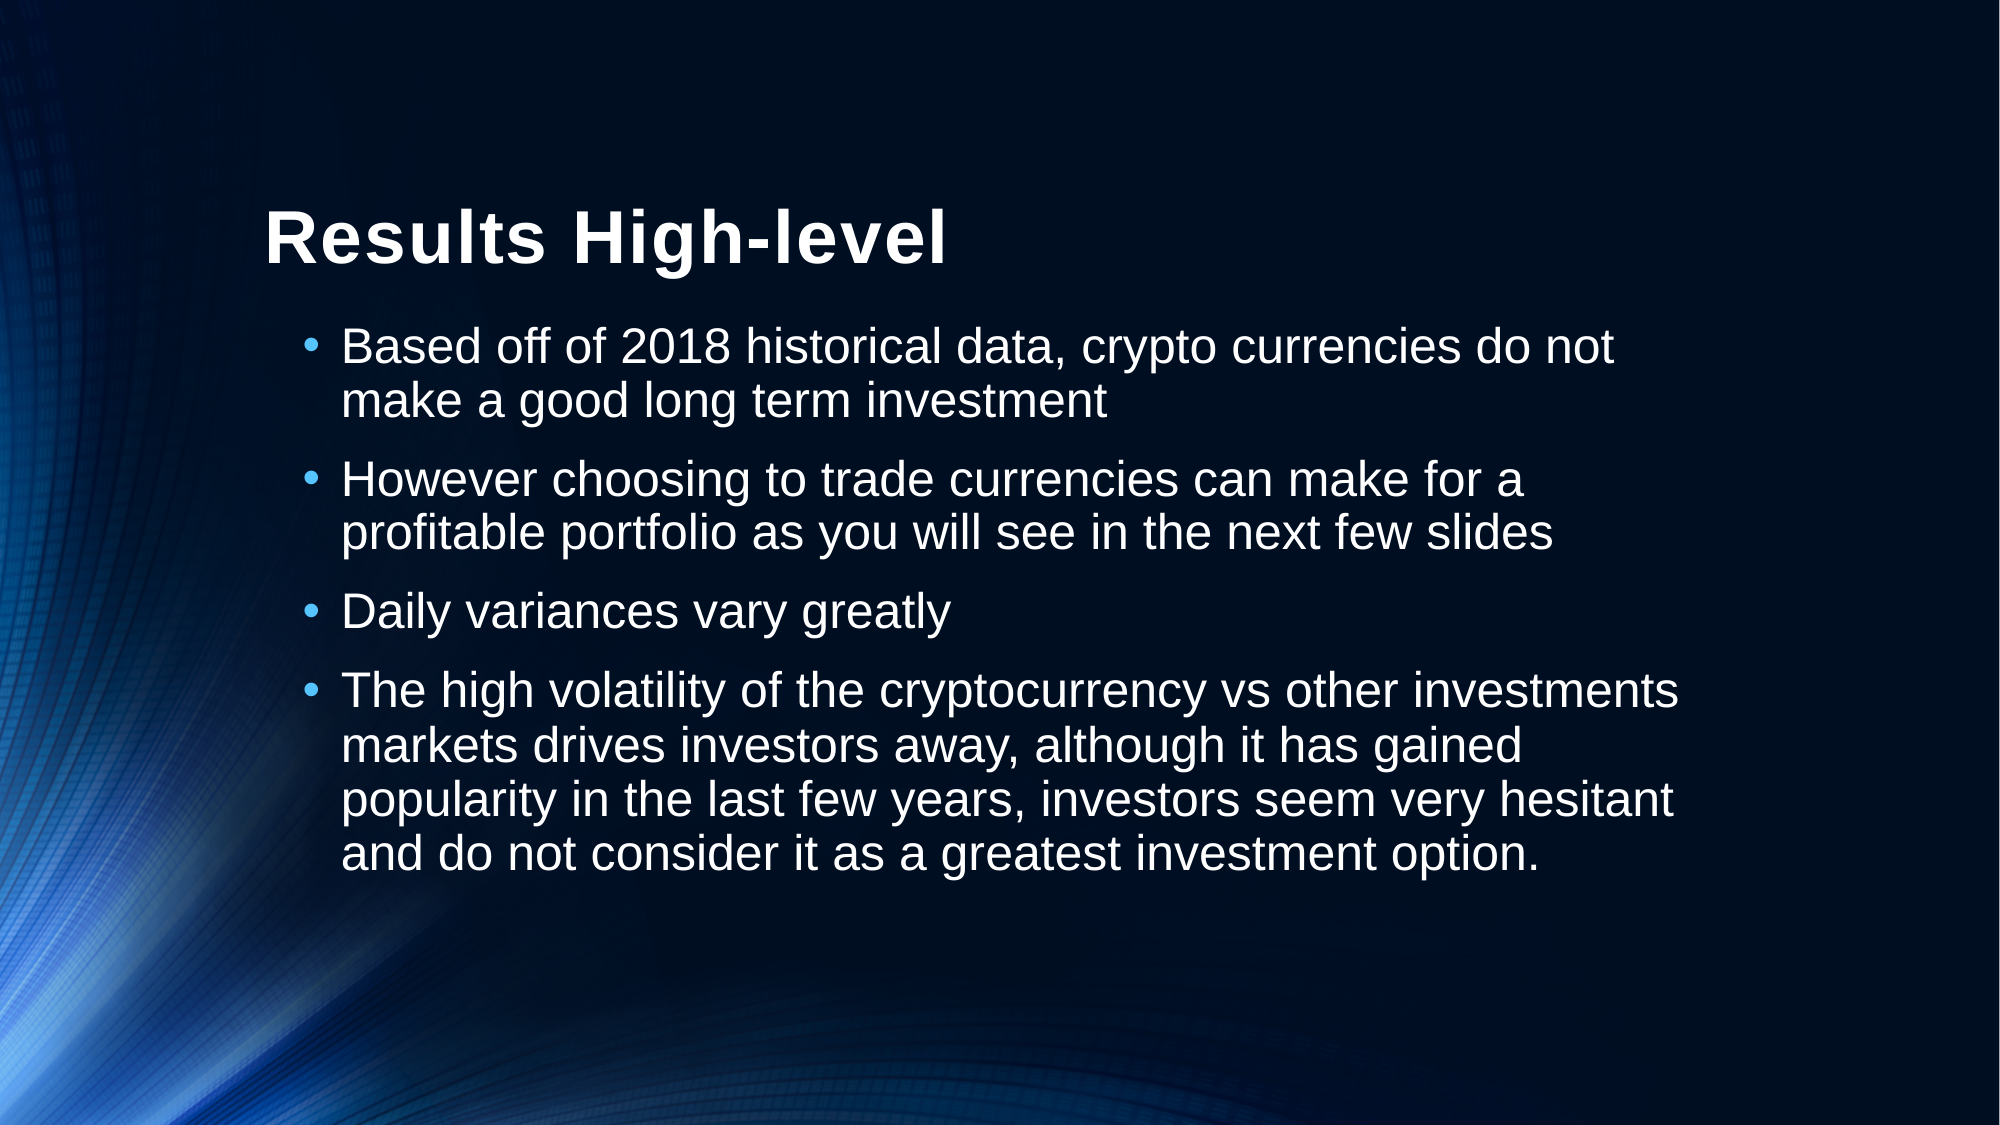

# Results High-level
Based off of 2018 historical data, crypto currencies do not make a good long term investment
However choosing to trade currencies can make for a profitable portfolio as you will see in the next few slides
Daily variances vary greatly
The high volatility of the cryptocurrency vs other investments markets drives investors away, although it has gained popularity in the last few years, investors seem very hesitant and do not consider it as a greatest investment option.